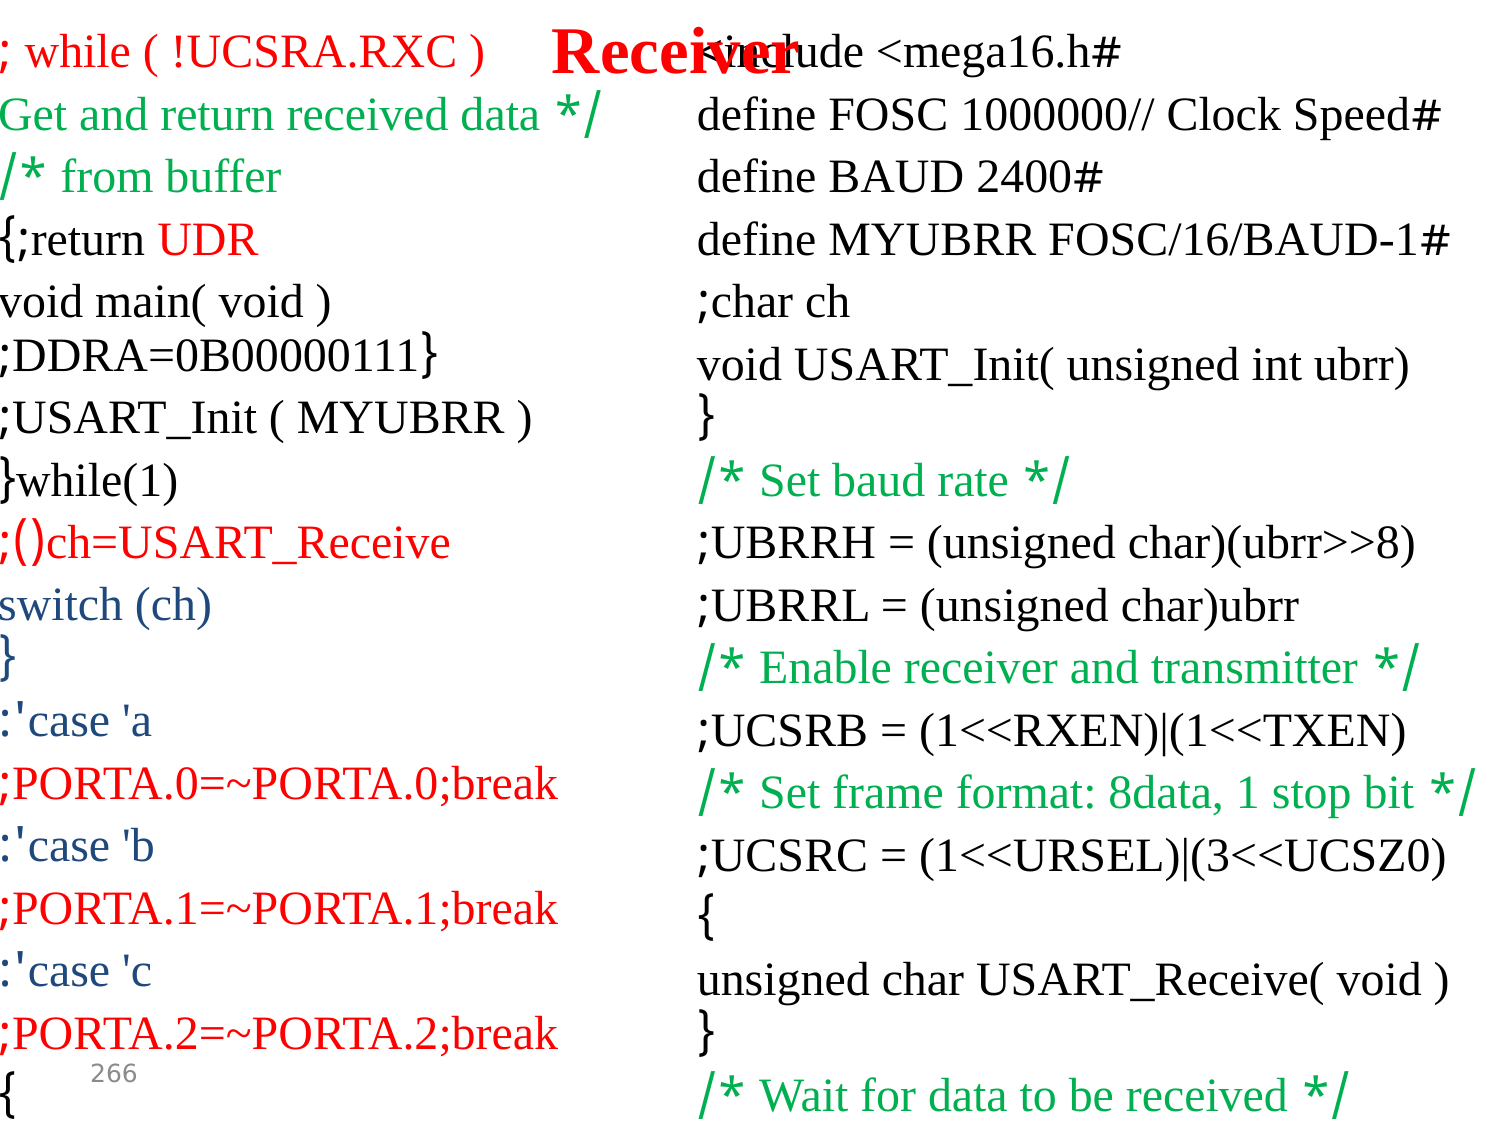

Receiver
| while ( !UCSRA.RXC ) ; /\* Get and return received data from buffer \*/ return UDR;} void main( void ) {DDRA=0B00000111; USART\_Init ( MYUBRR ); while(1){ ch=USART\_Receive(); switch (ch) { case 'a': PORTA.0=~PORTA.0;break; case 'b': PORTA.1=~PORTA.1;break; case 'c': PORTA.2=~PORTA.2;break; } }} | #include <mega16.h> #define FOSC 1000000// Clock Speed #define BAUD 2400 #define MYUBRR FOSC/16/BAUD-1 char ch; void USART\_Init( unsigned int ubrr) { /\* Set baud rate \*/ UBRRH = (unsigned char)(ubrr>>8); UBRRL = (unsigned char)ubrr; /\* Enable receiver and transmitter \*/ UCSRB = (1<<RXEN)|(1<<TXEN); /\* Set frame format: 8data, 1 stop bit \*/ UCSRC = (1<<URSEL)|(3<<UCSZ0); } unsigned char USART\_Receive( void ) { /\* Wait for data to be received \*/ |
| --- | --- |
266